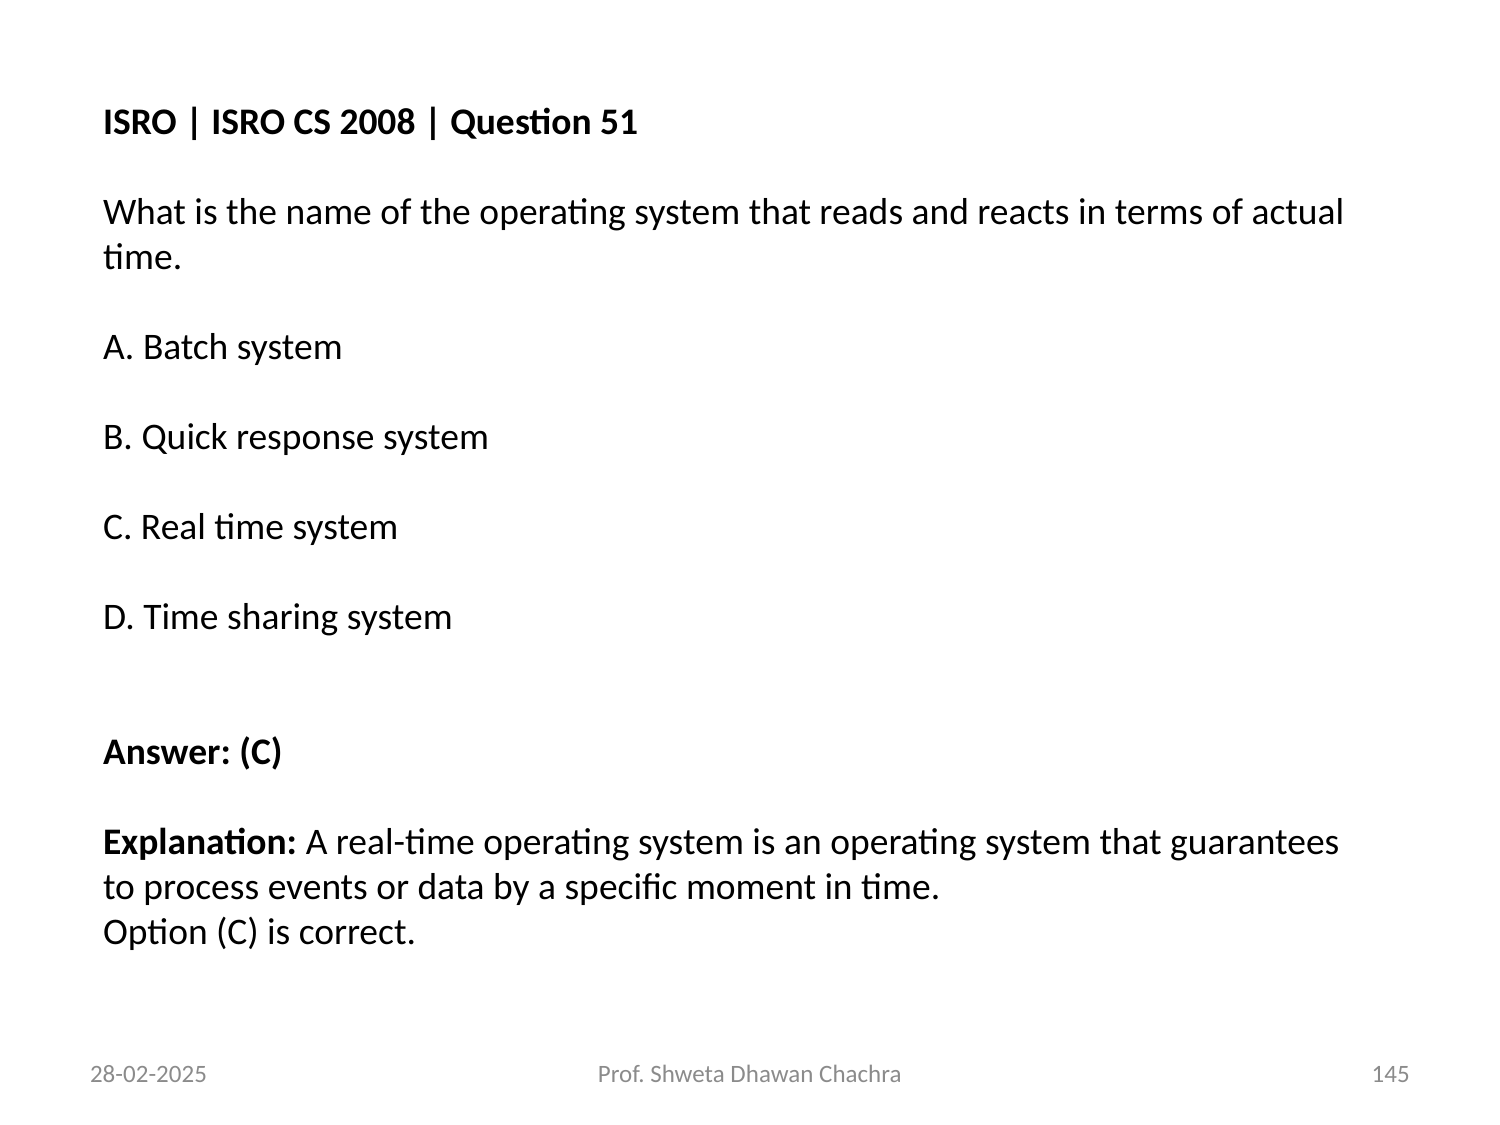

ISRO | ISRO CS 2008 | Question 51

What is the name of the operating system that reads and reacts in terms of actual time.

A. Batch system

B. Quick response system

C. Real time system

D. Time sharing system

Answer: (C)
Explanation: A real-time operating system is an operating system that guarantees to process events or data by a specific moment in time.
Option (C) is correct.

28-02-2025
Prof. Shweta Dhawan Chachra
145